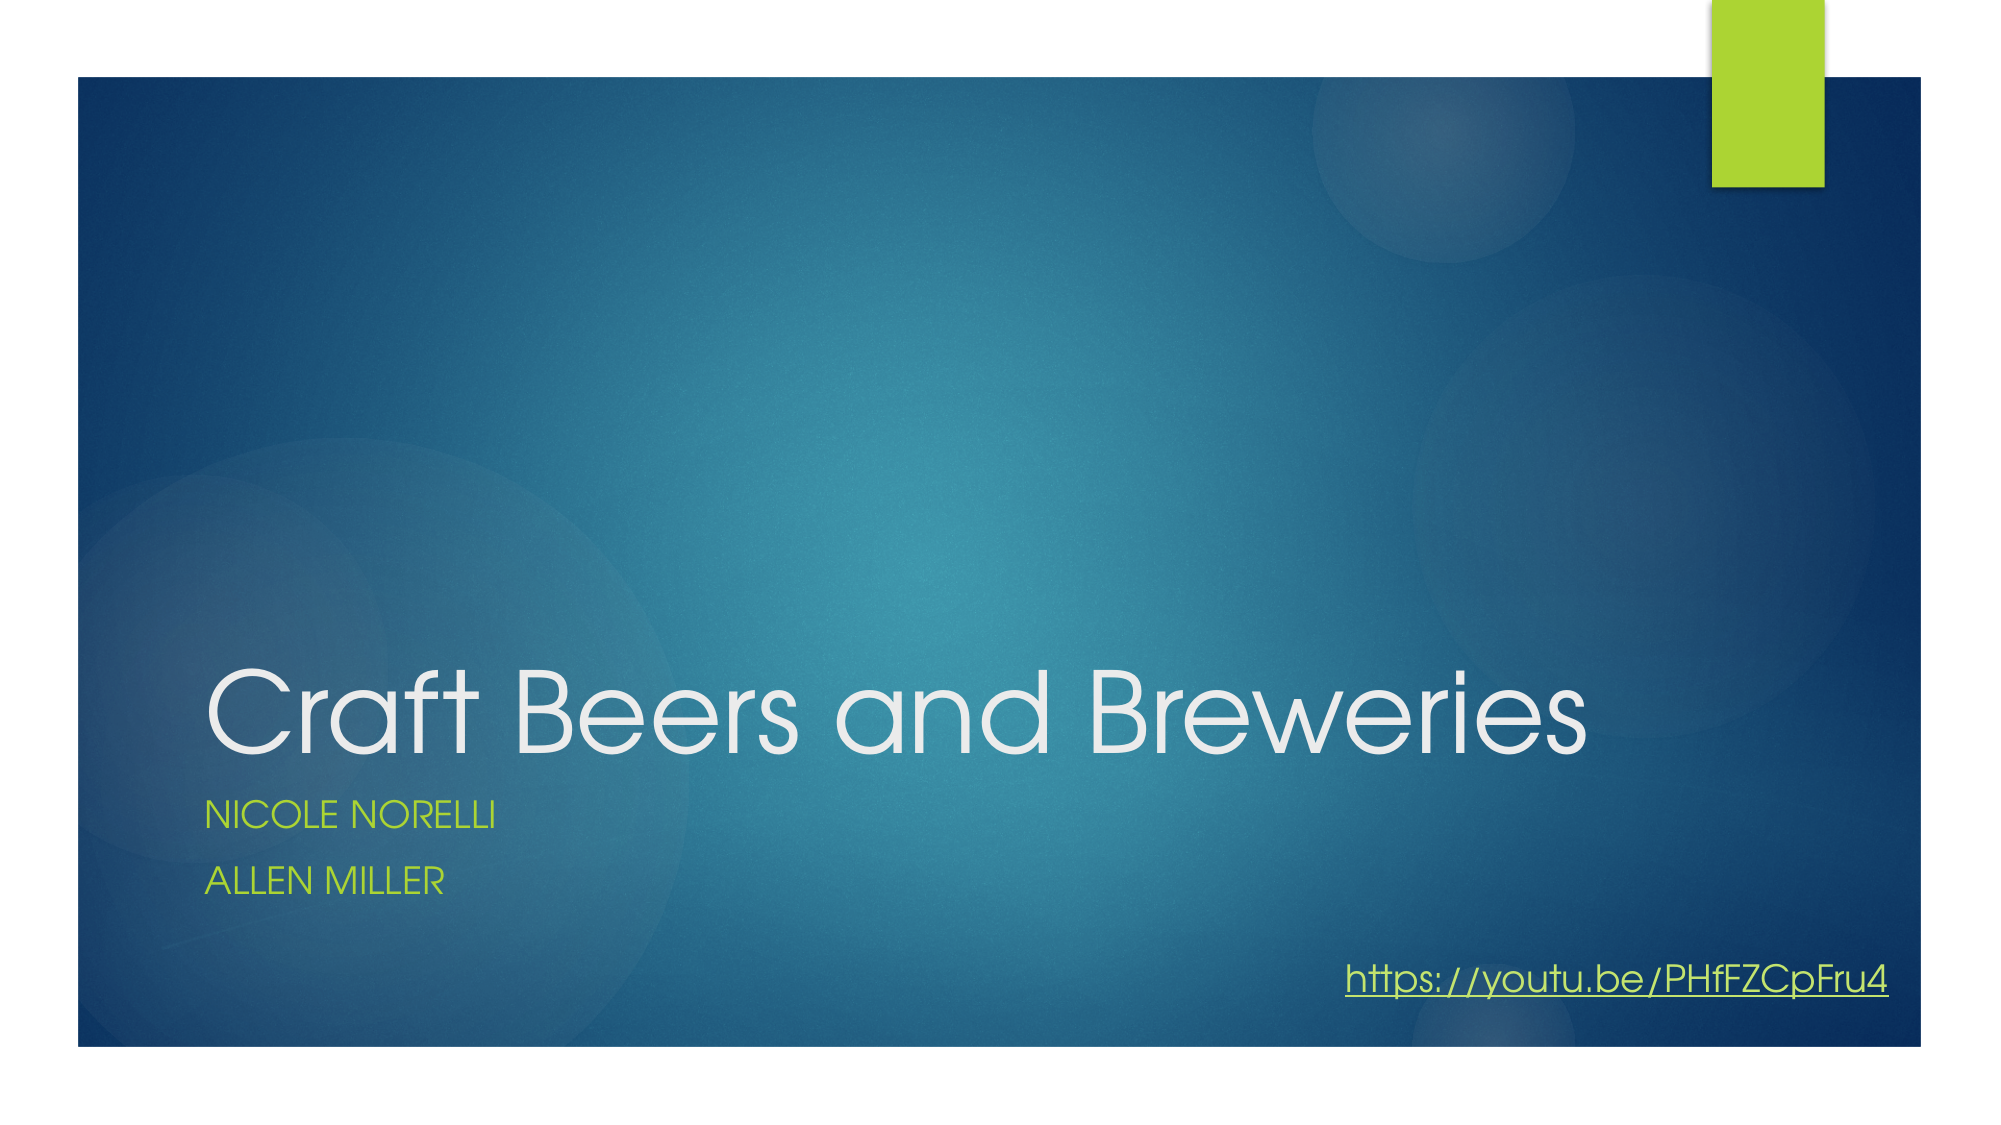

# Craft Beers and Breweries
Nicole Norelli
Allen Miller
https://youtu.be/PHfFZCpFru4